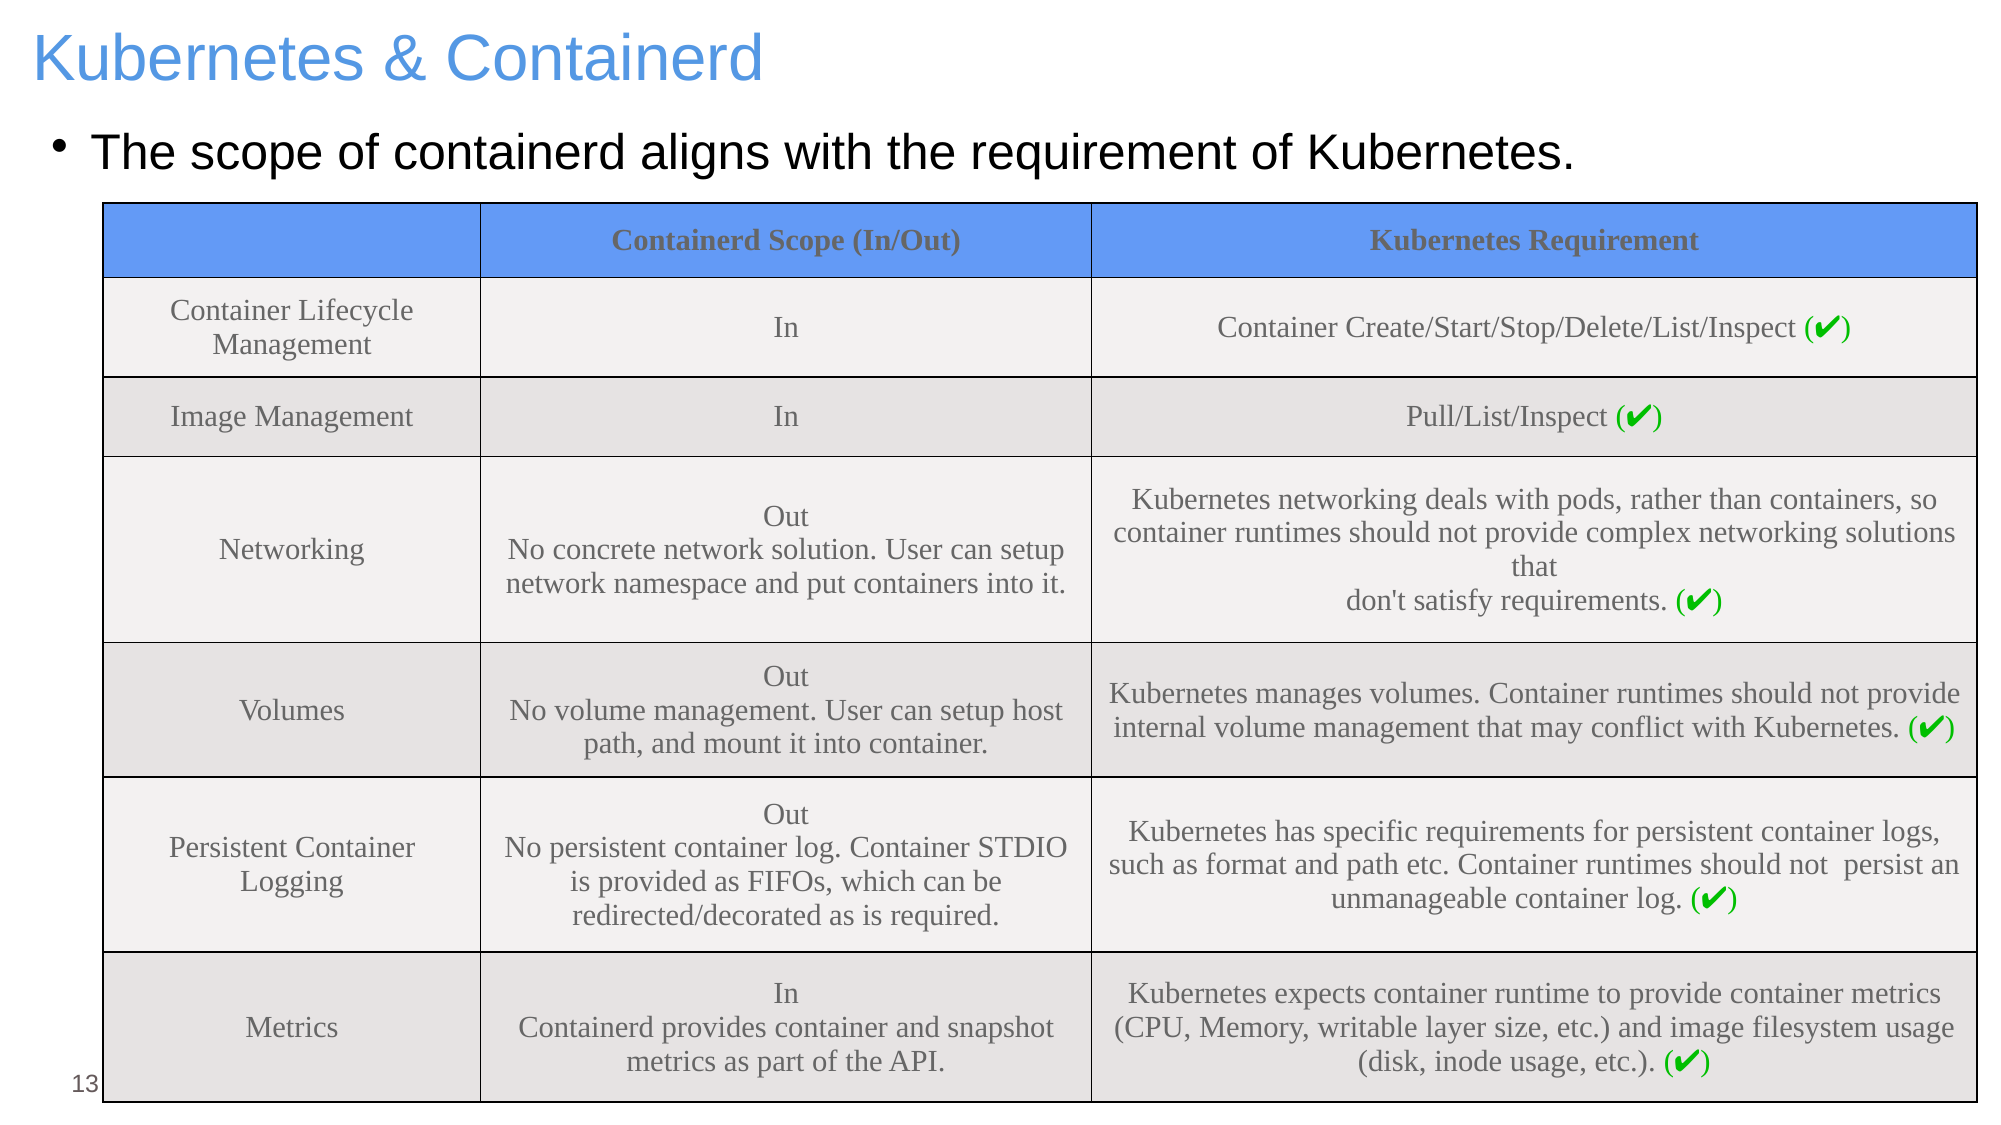

# Kubernetes & Containerd
The scope of containerd aligns with the requirement of Kubernetes.
|  | Containerd Scope (In/Out) | Kubernetes Requirement |
| --- | --- | --- |
| Container Lifecycle Management | In | Container Create/Start/Stop/Delete/List/Inspect (✔️) |
| Image Management | In | Pull/List/Inspect (✔️) |
| Networking | Out No concrete network solution. User can setup network namespace and put containers into it. | Kubernetes networking deals with pods, rather than containers, so container runtimes should not provide complex networking solutions that don't satisfy requirements. (✔️) |
| Volumes | Out No volume management. User can setup host path, and mount it into container. | Kubernetes manages volumes. Container runtimes should not provide internal volume management that may conflict with Kubernetes. (✔️) |
| Persistent Container Logging | Out No persistent container log. Container STDIO is provided as FIFOs, which can be redirected/decorated as is required. | Kubernetes has specific requirements for persistent container logs, such as format and path etc. Container runtimes should not  persist an unmanageable container log. (✔️) |
| Metrics | In Containerd provides container and snapshot metrics as part of the API. | Kubernetes expects container runtime to provide container metrics (CPU, Memory, writable layer size, etc.) and image filesystem usage (disk, inode usage, etc.). (✔️) |
13